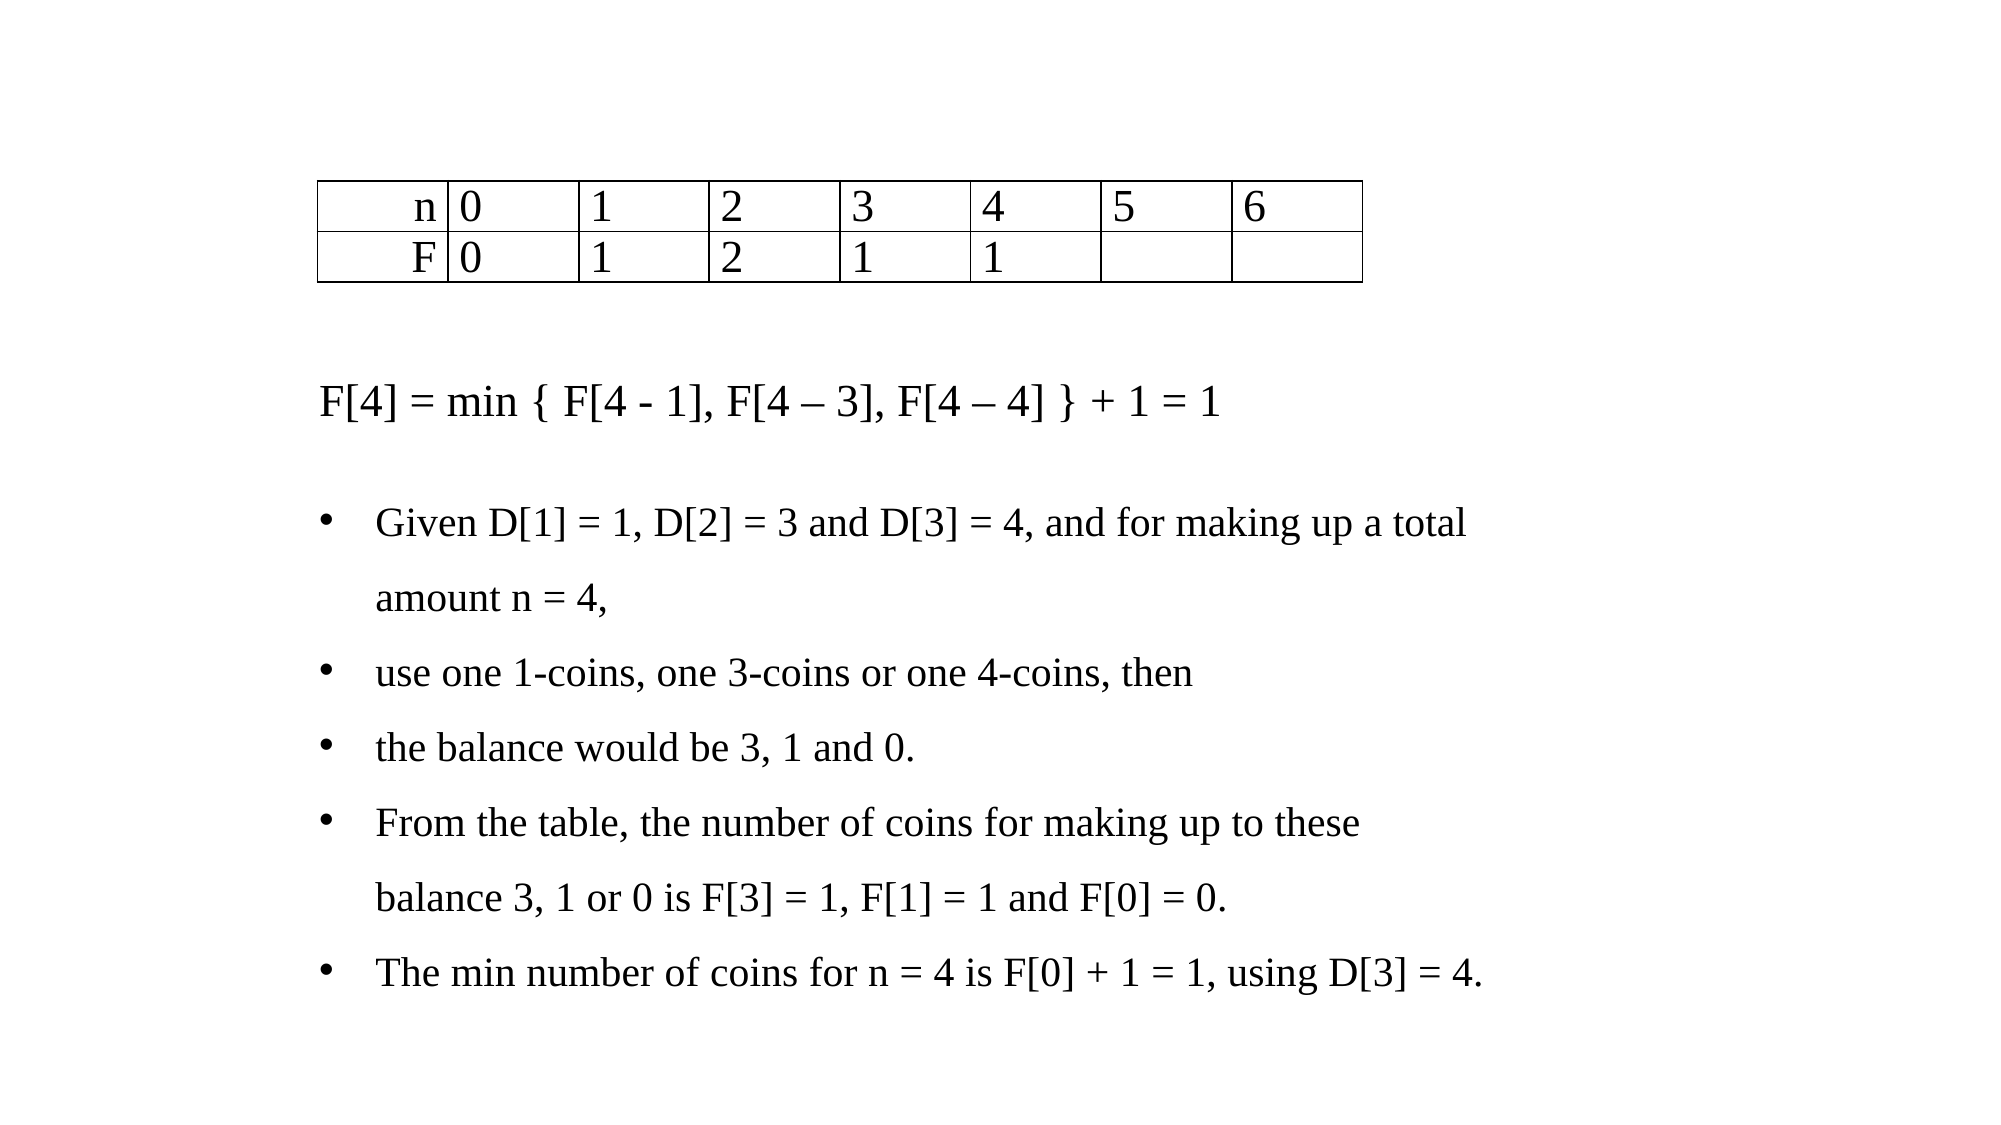

| n | 0 | 1 | 2 | 3 | 4 | 5 | 6 |
| --- | --- | --- | --- | --- | --- | --- | --- |
| F | 0 | 1 | 2 | 1 | 1 |  |  |
F[4] = min { F[4 - 1], F[4 – 3], F[4 – 4] } + 1 = 1
Given D[1] = 1, D[2] = 3 and D[3] = 4, and for making up a total amount n = 4,
use one 1-coins, one 3-coins or one 4-coins, then
the balance would be 3, 1 and 0.
From the table, the number of coins for making up to these balance 3, 1 or 0 is F[3] = 1, F[1] = 1 and F[0] = 0.
The min number of coins for n = 4 is F[0] + 1 = 1, using D[3] = 4.